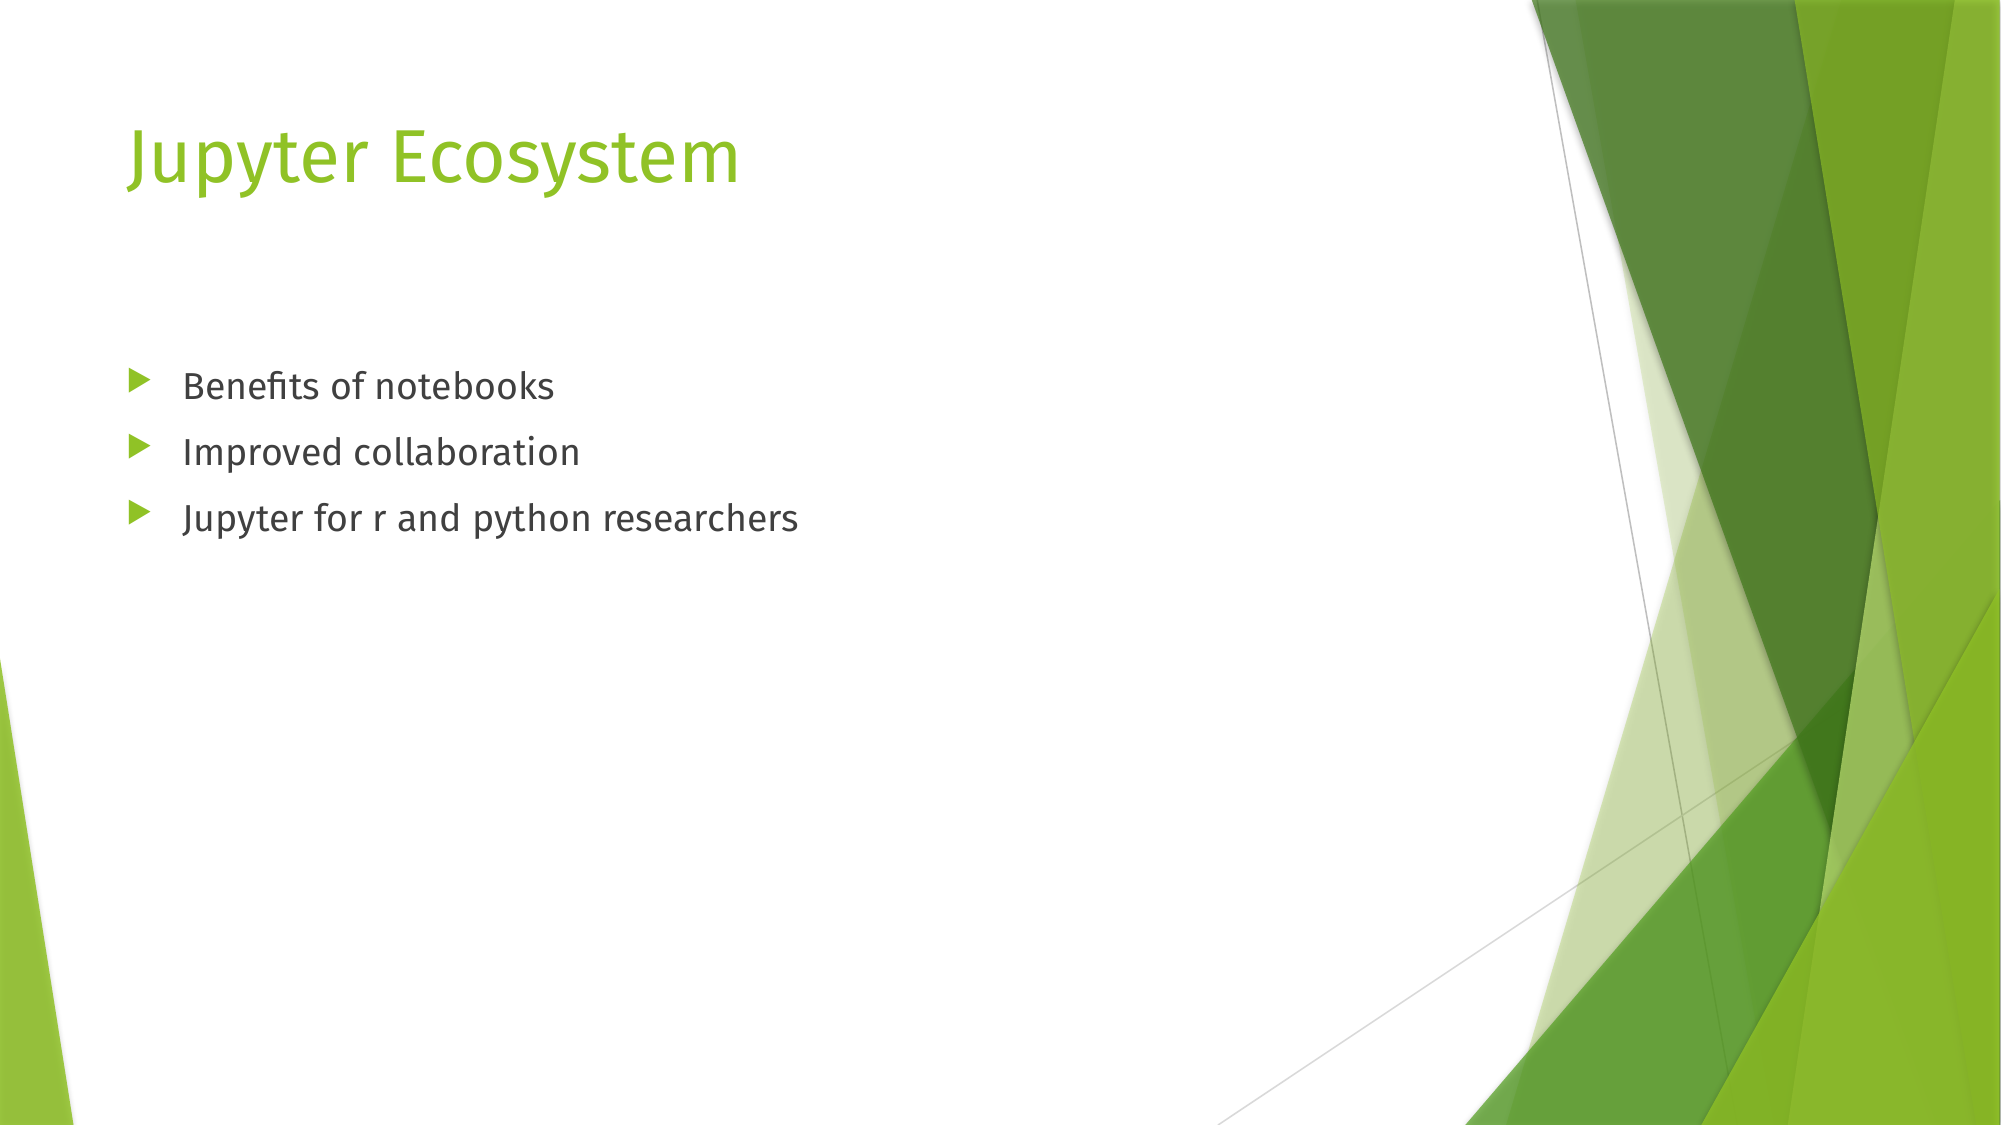

# Jupyter Ecosystem
Benefits of notebooks
Improved collaboration
Jupyter for r and python researchers